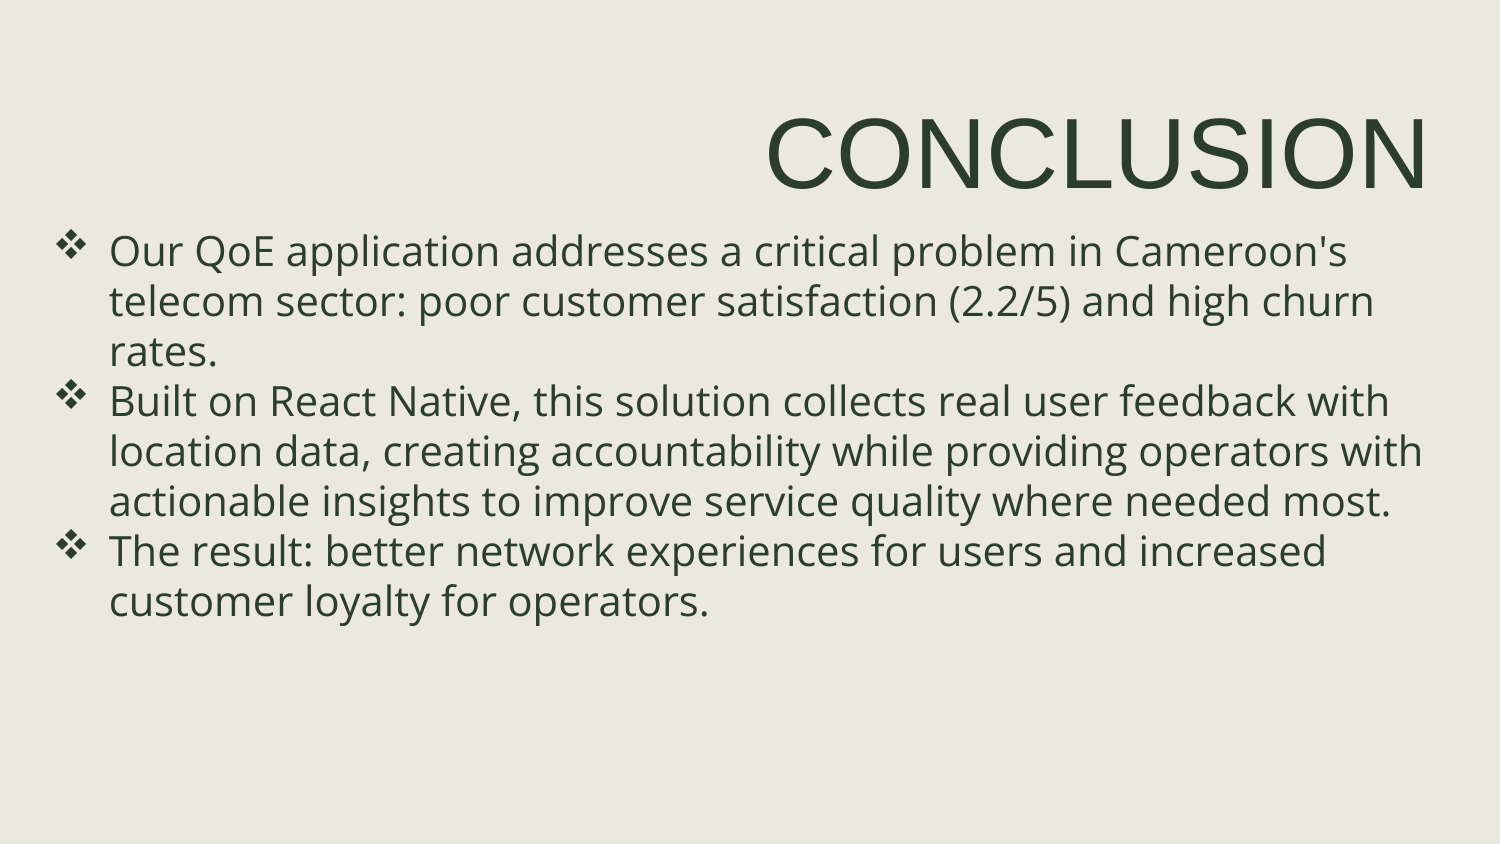

# CONCLUSION
Our QoE application addresses a critical problem in Cameroon's telecom sector: poor customer satisfaction (2.2/5) and high churn rates.
Built on React Native, this solution collects real user feedback with location data, creating accountability while providing operators with actionable insights to improve service quality where needed most.
The result: better network experiences for users and increased customer loyalty for operators.